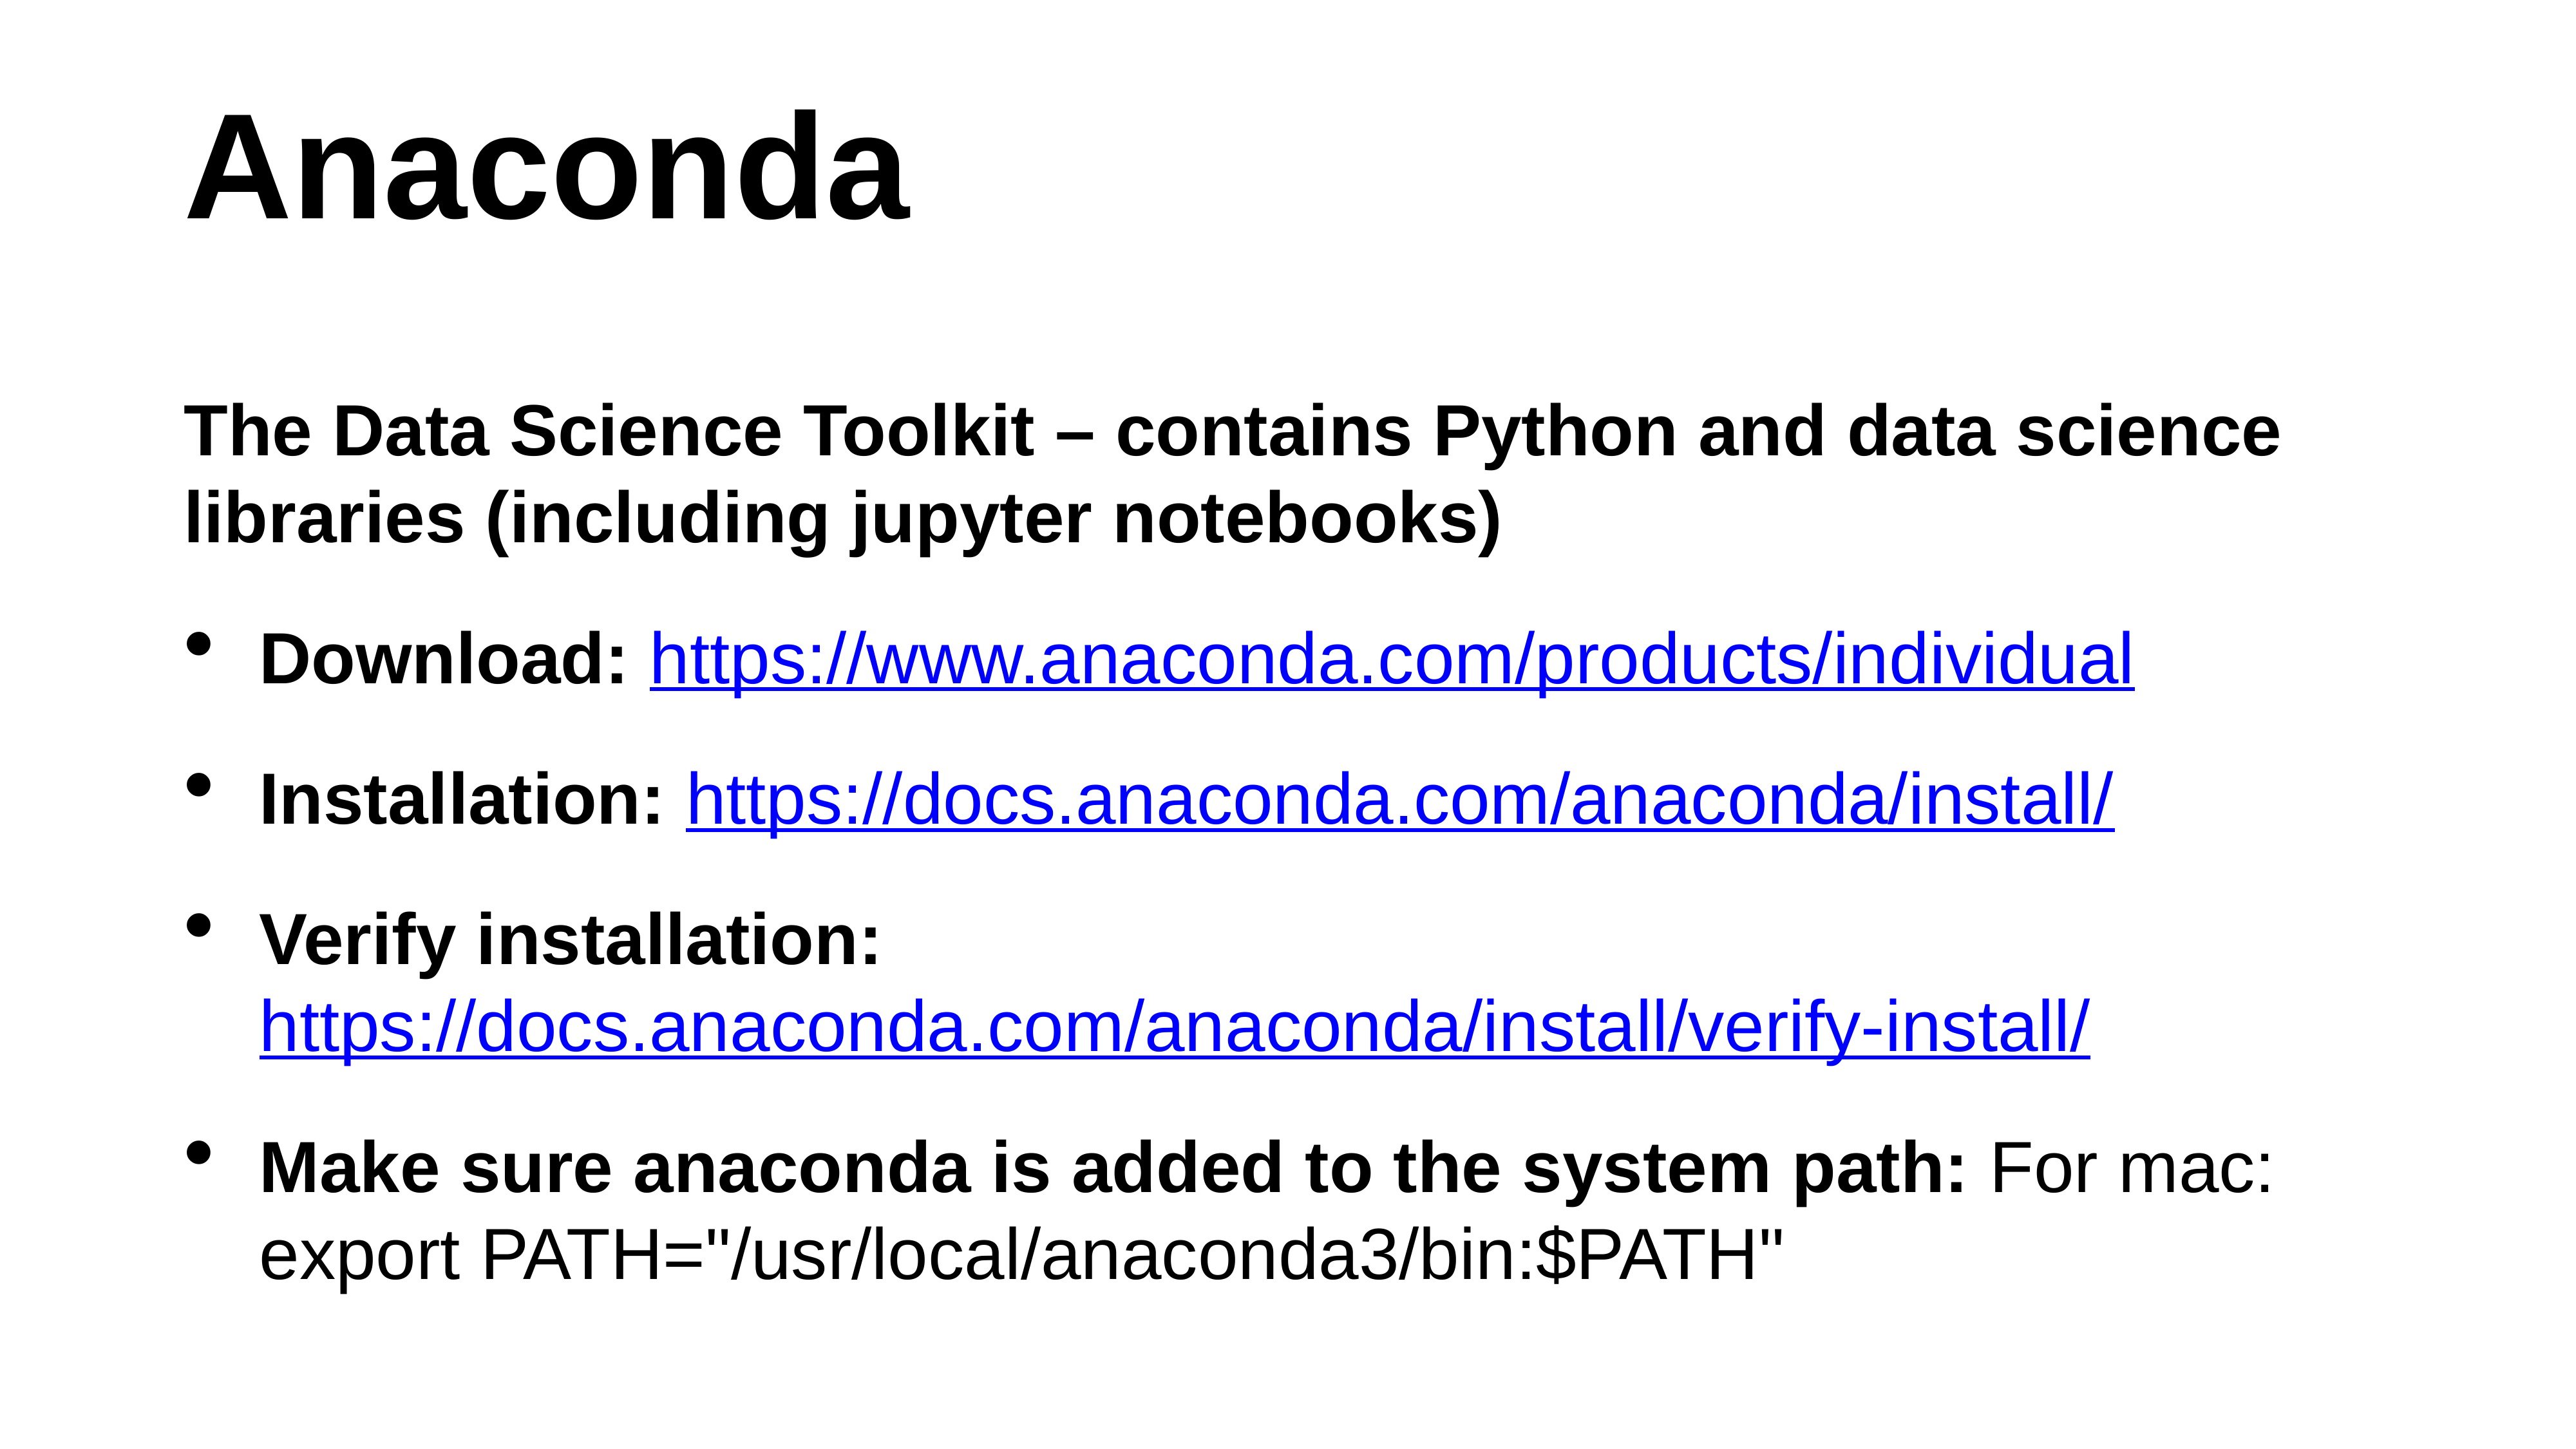

# Anaconda
The Data Science Toolkit – contains Python and data science libraries (including jupyter notebooks)
Download: https://www.anaconda.com/products/individual
Installation: https://docs.anaconda.com/anaconda/install/
Verify installation:  https://docs.anaconda.com/anaconda/install/verify-install/
Make sure anaconda is added to the system path: For mac: export PATH="/usr/local/anaconda3/bin:$PATH"